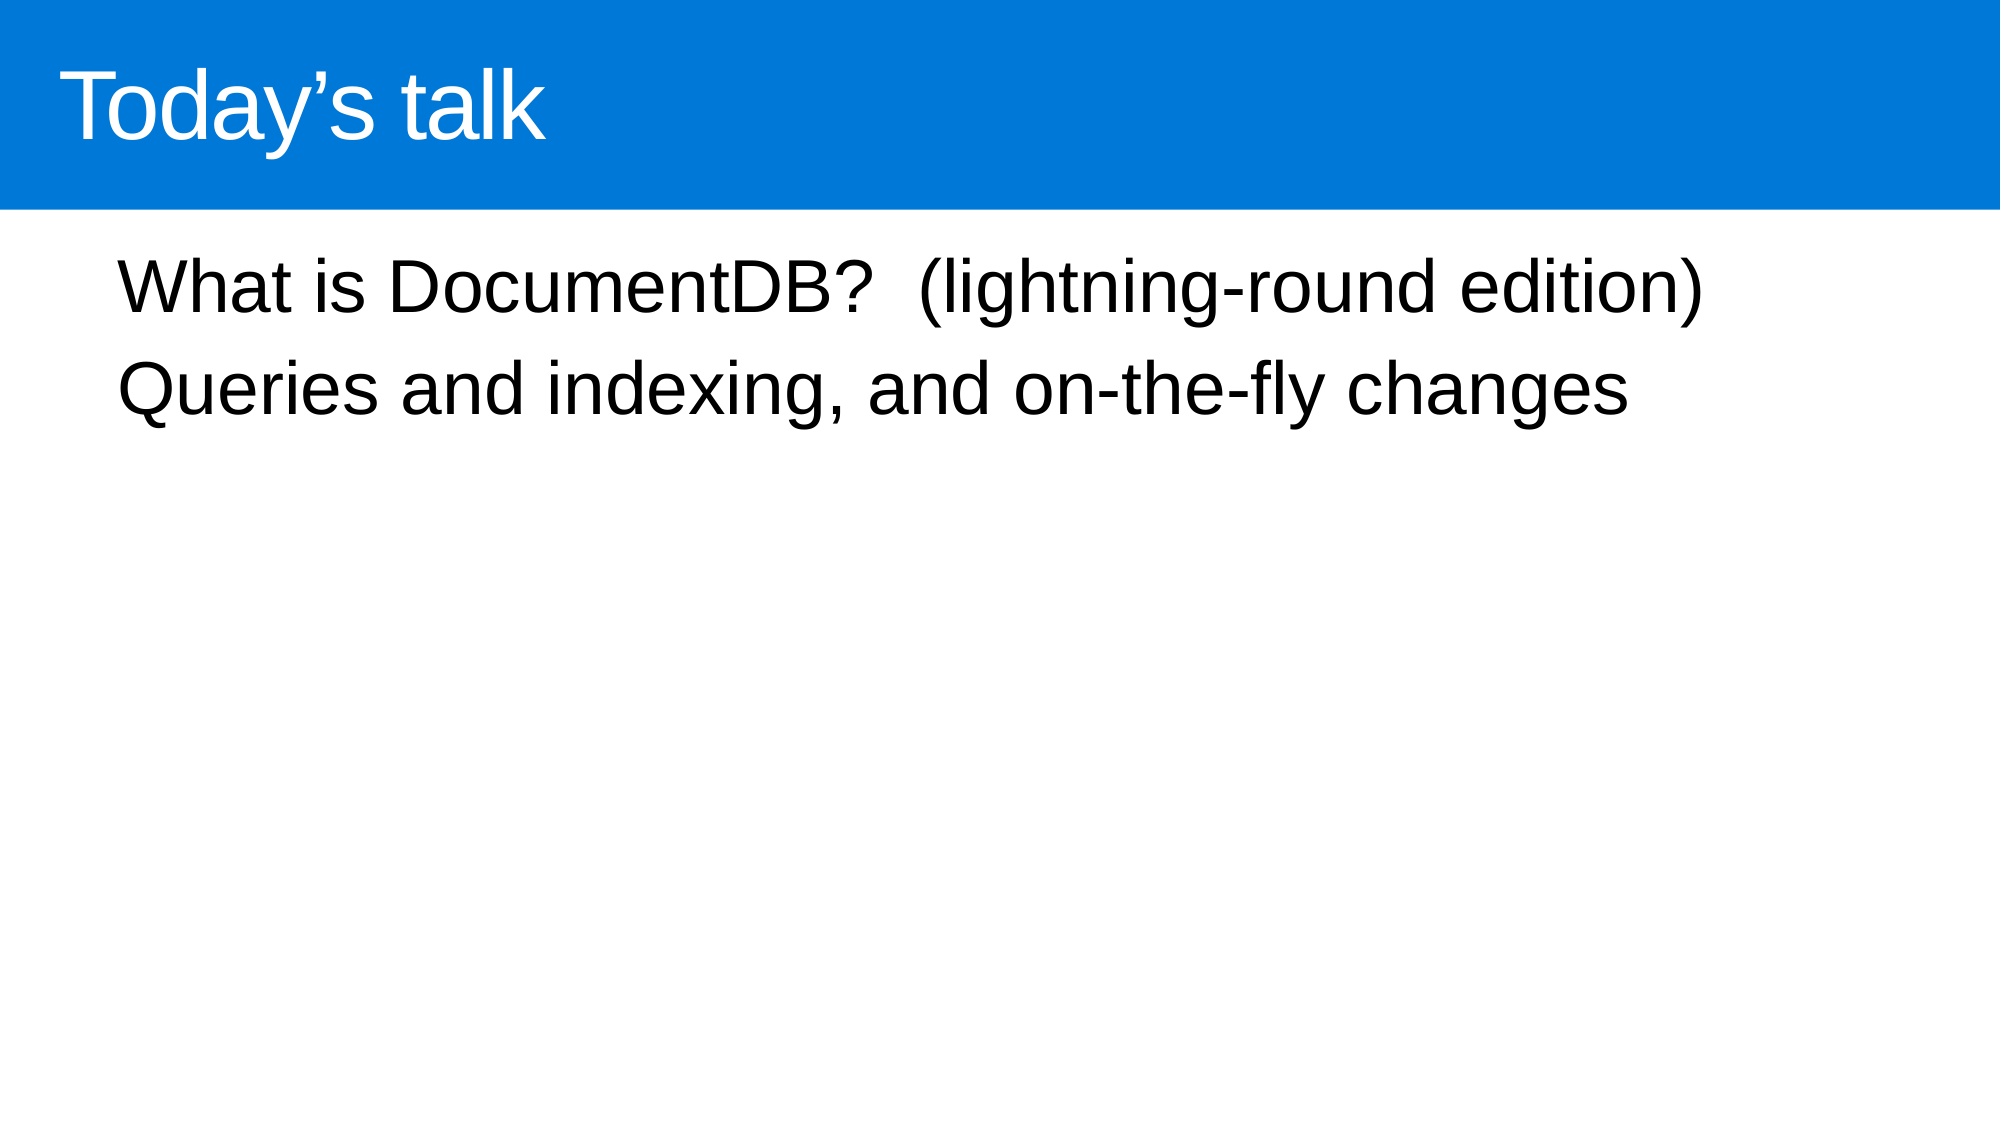

Today’s talk

What is DocumentDB?  (lightning-round edition)
Queries and indexing, and on-the-fly changes